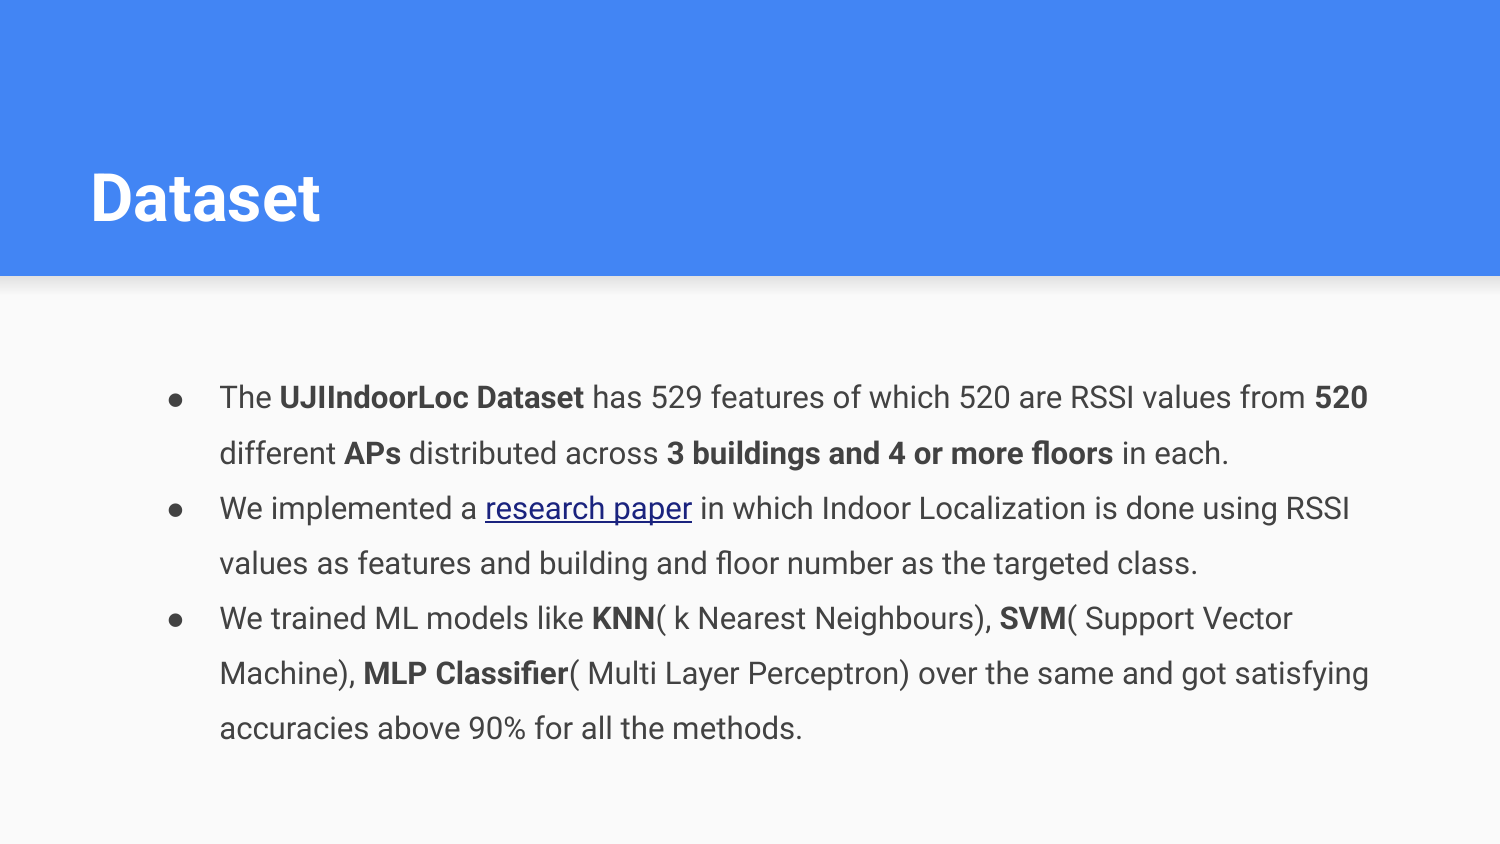

# Dataset
The UJIIndoorLoc Dataset has 529 features of which 520 are RSSI values from 520 different APs distributed across 3 buildings and 4 or more floors in each.
We implemented a research paper in which Indoor Localization is done using RSSI values as features and building and floor number as the targeted class.
We trained ML models like KNN( k Nearest Neighbours), SVM( Support Vector Machine), MLP Classifier( Multi Layer Perceptron) over the same and got satisfying accuracies above 90% for all the methods.